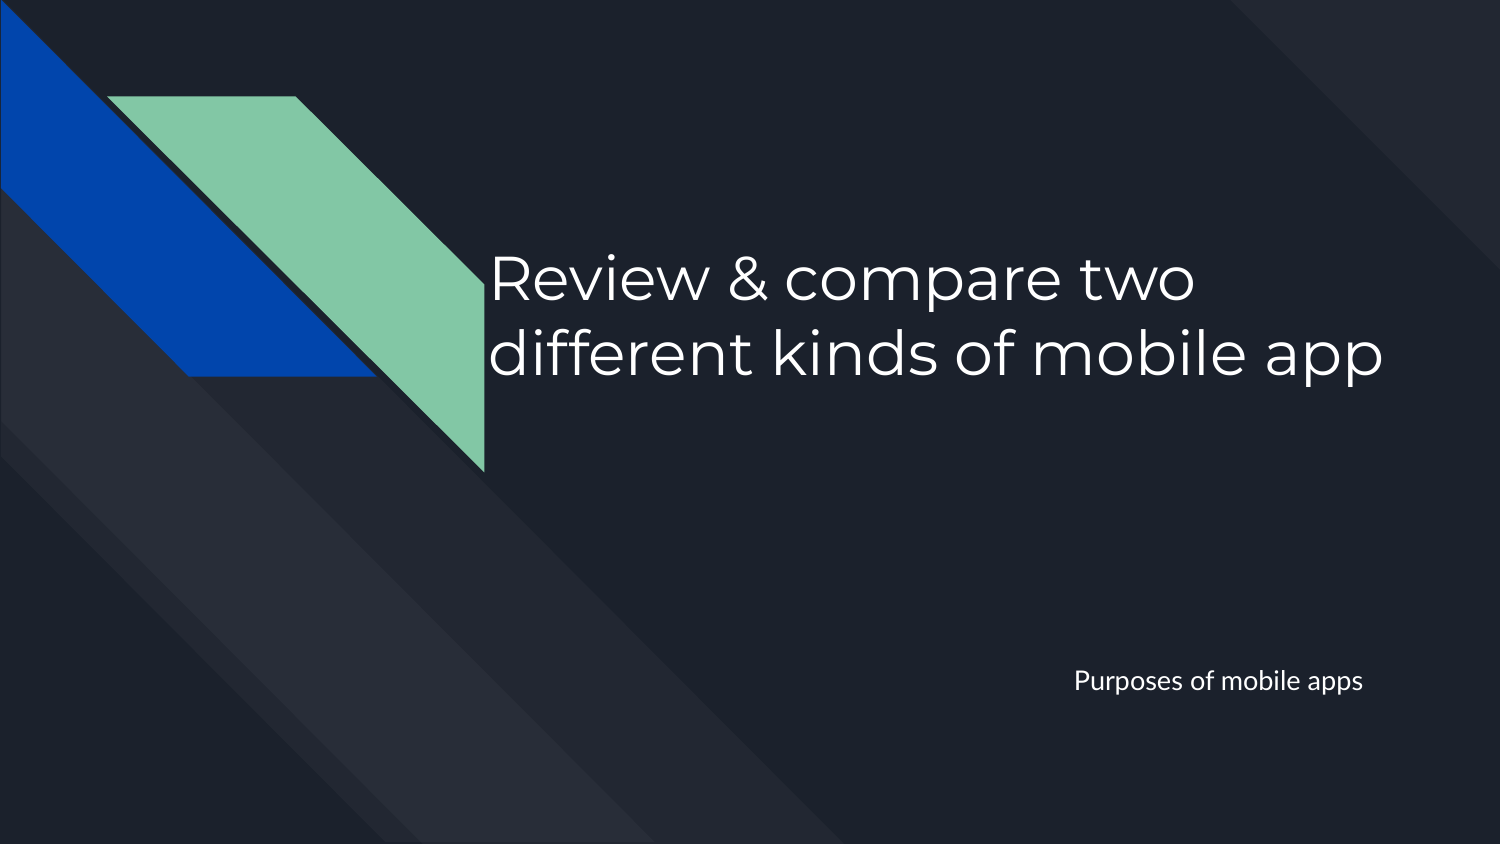

# Review & compare two different kinds of mobile app
Purposes of mobile apps